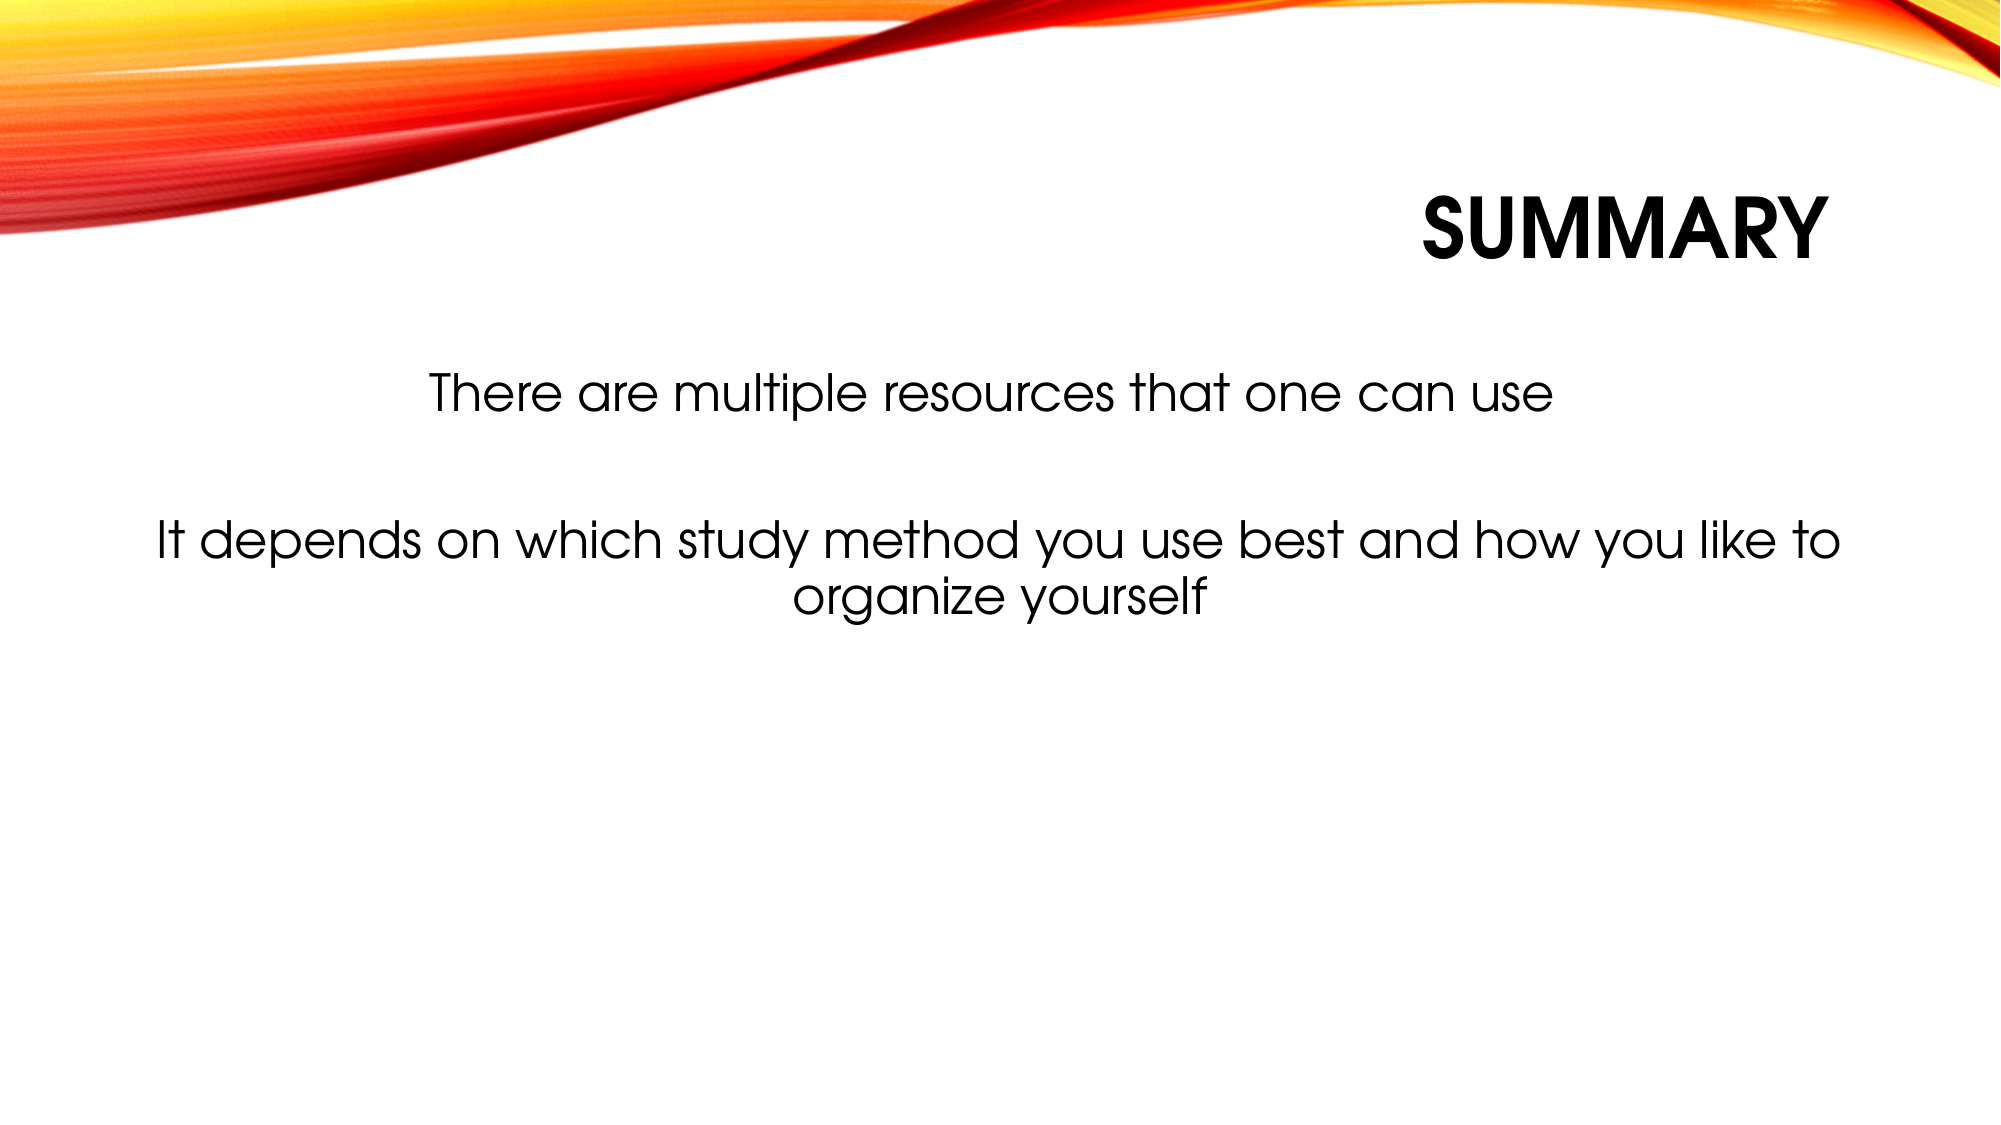

# SUMMARY
There are multiple resources that one can use

It depends on which study method you use best and how you like to organize yourself